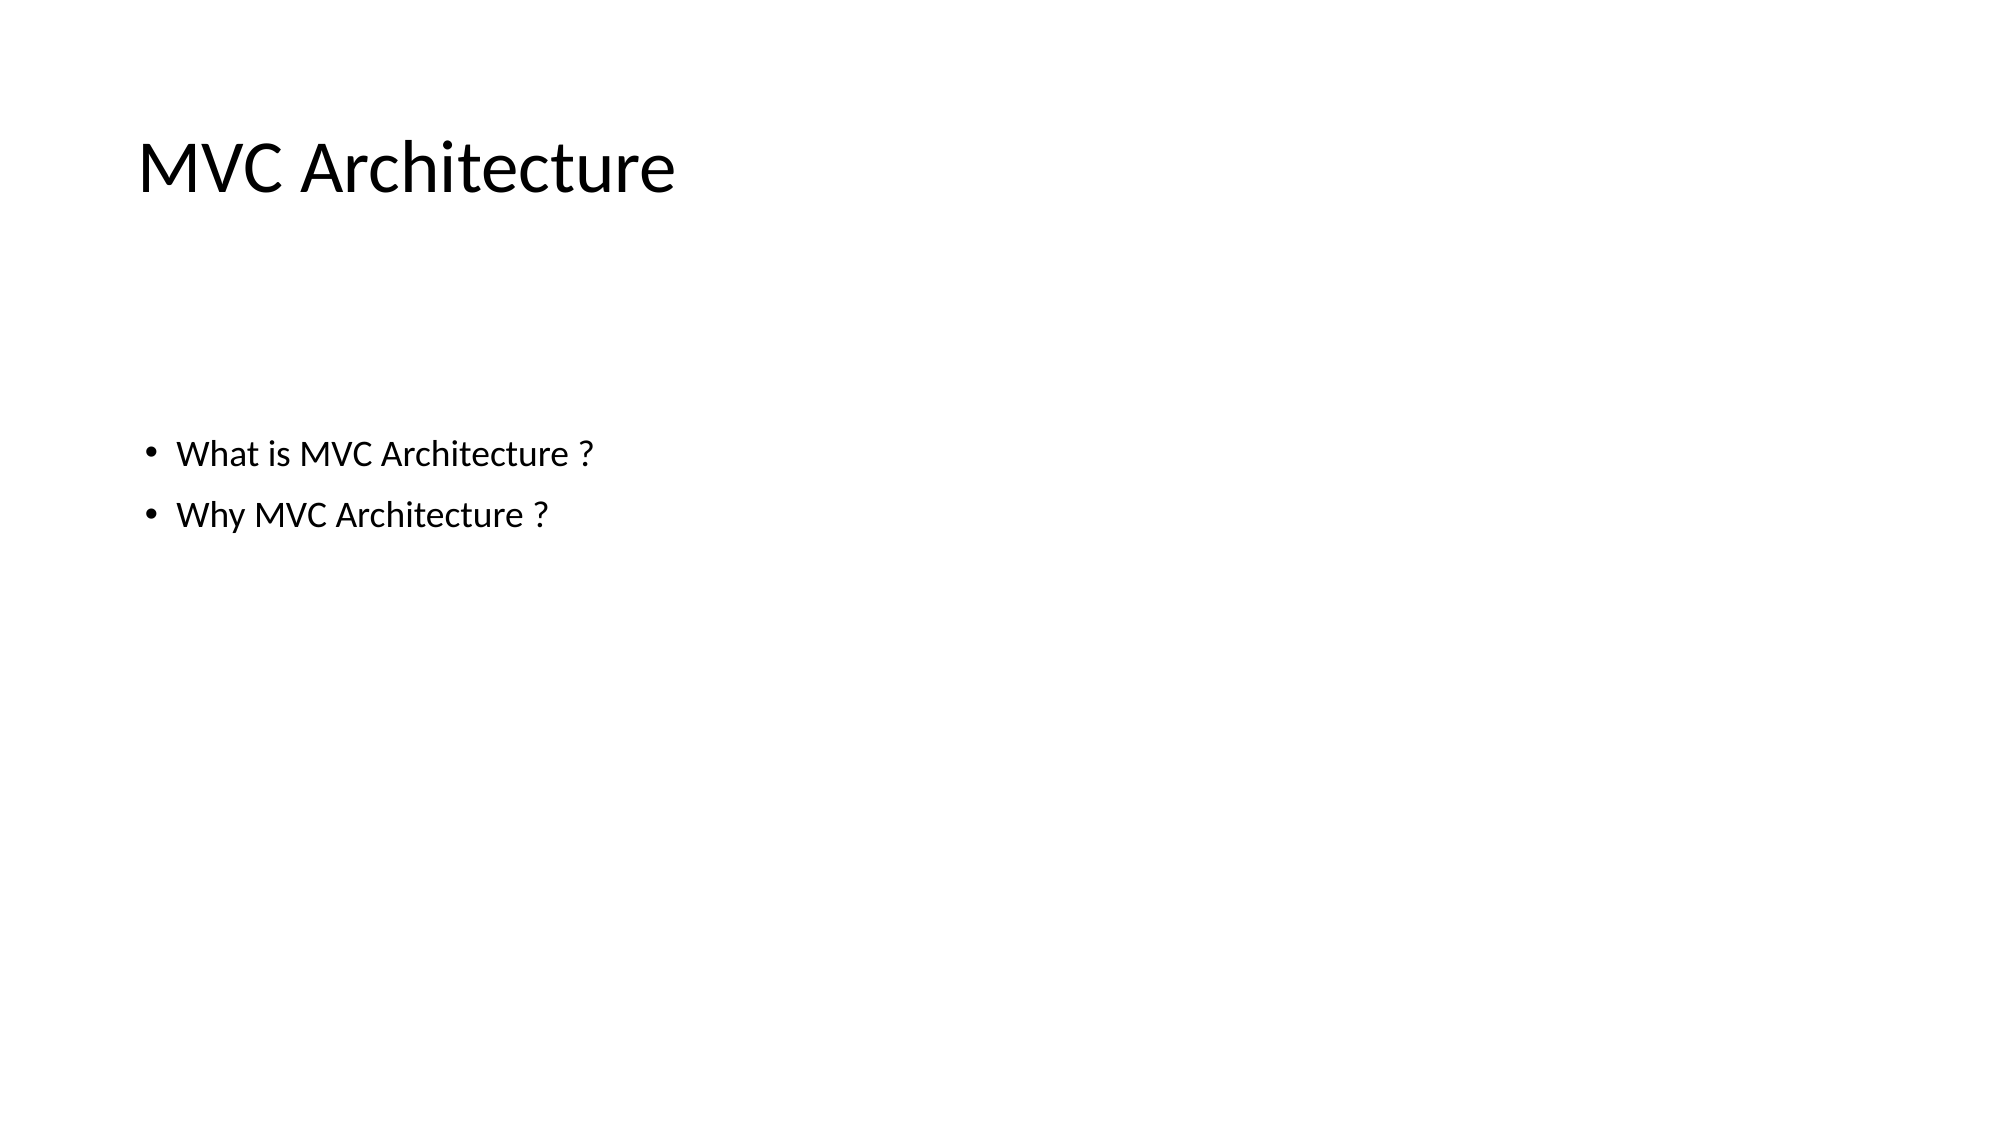

MVC Architecture

What is MVC Architecture ?
Why MVC Architecture ?
228